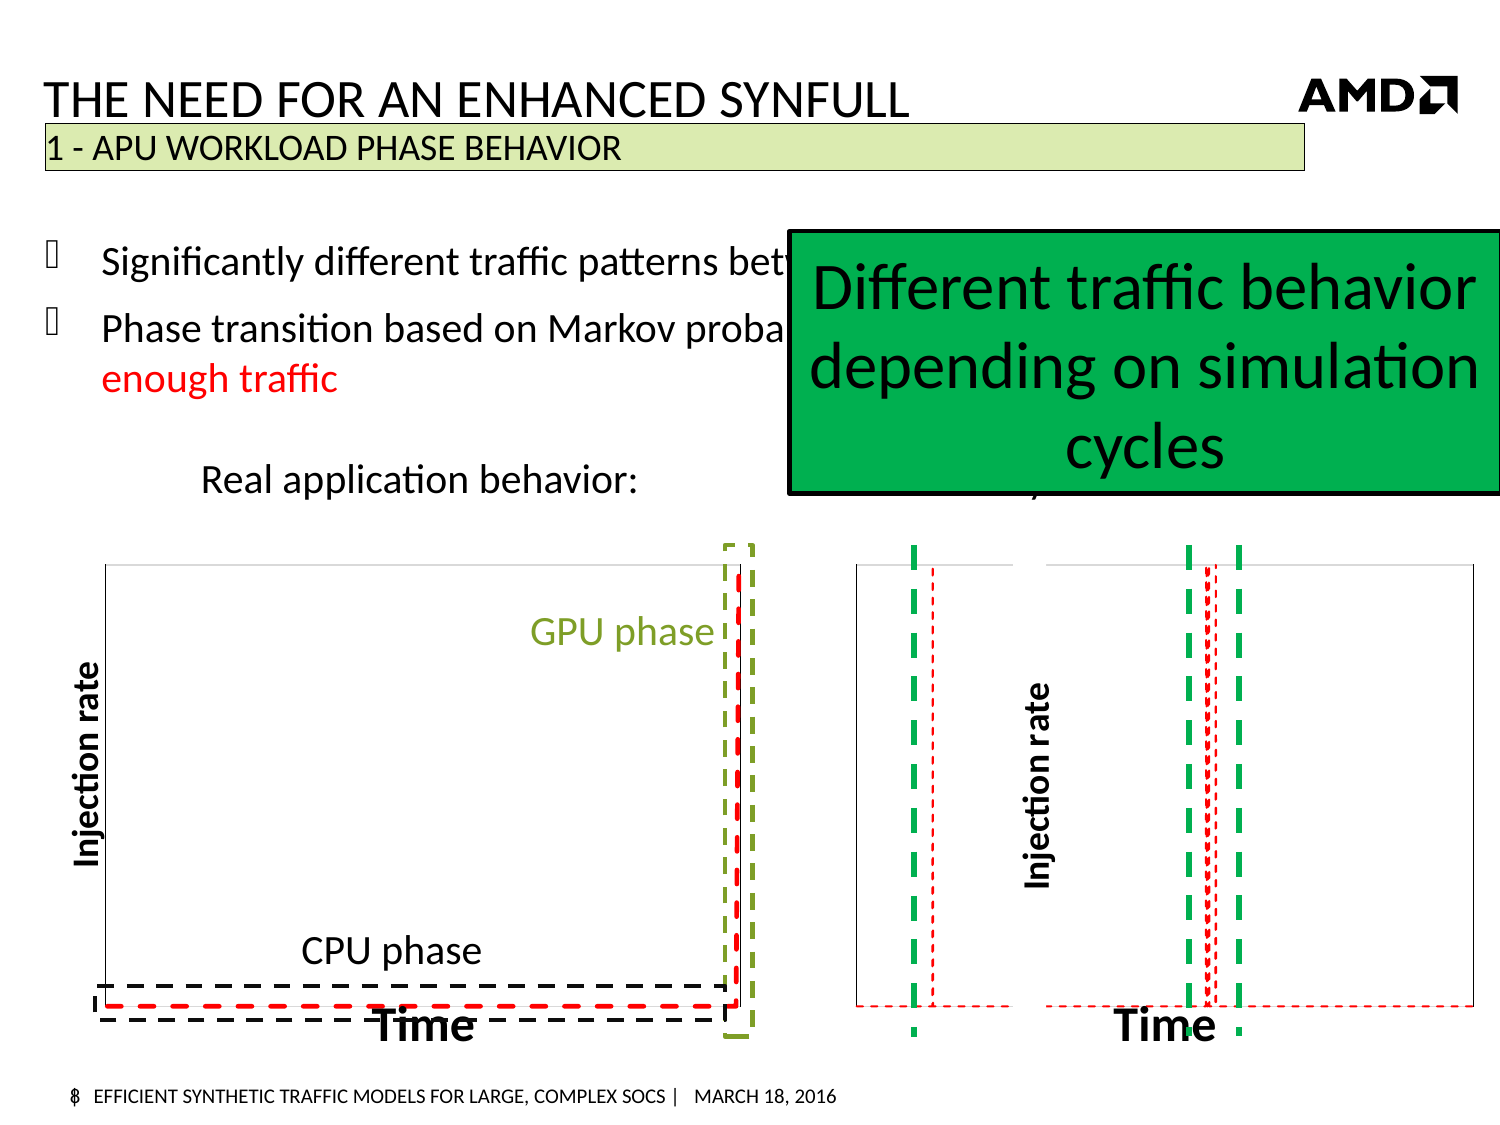

# The Need for an Enhanced SynFull
1 - APU Workload Phase Behavior
Significantly different traffic patterns between CPU and GPU phases
Phase transition based on Markov probabilities might lead to too much or not enough traffic
Different traffic behavior depending on simulation cycles
Real application behavior:                                       SynFull behavior:

### Chart

| Category |  |
|---|---|
Injection rate

### Chart

| Category |  |
|---|---|
GPU phase
CPU phase